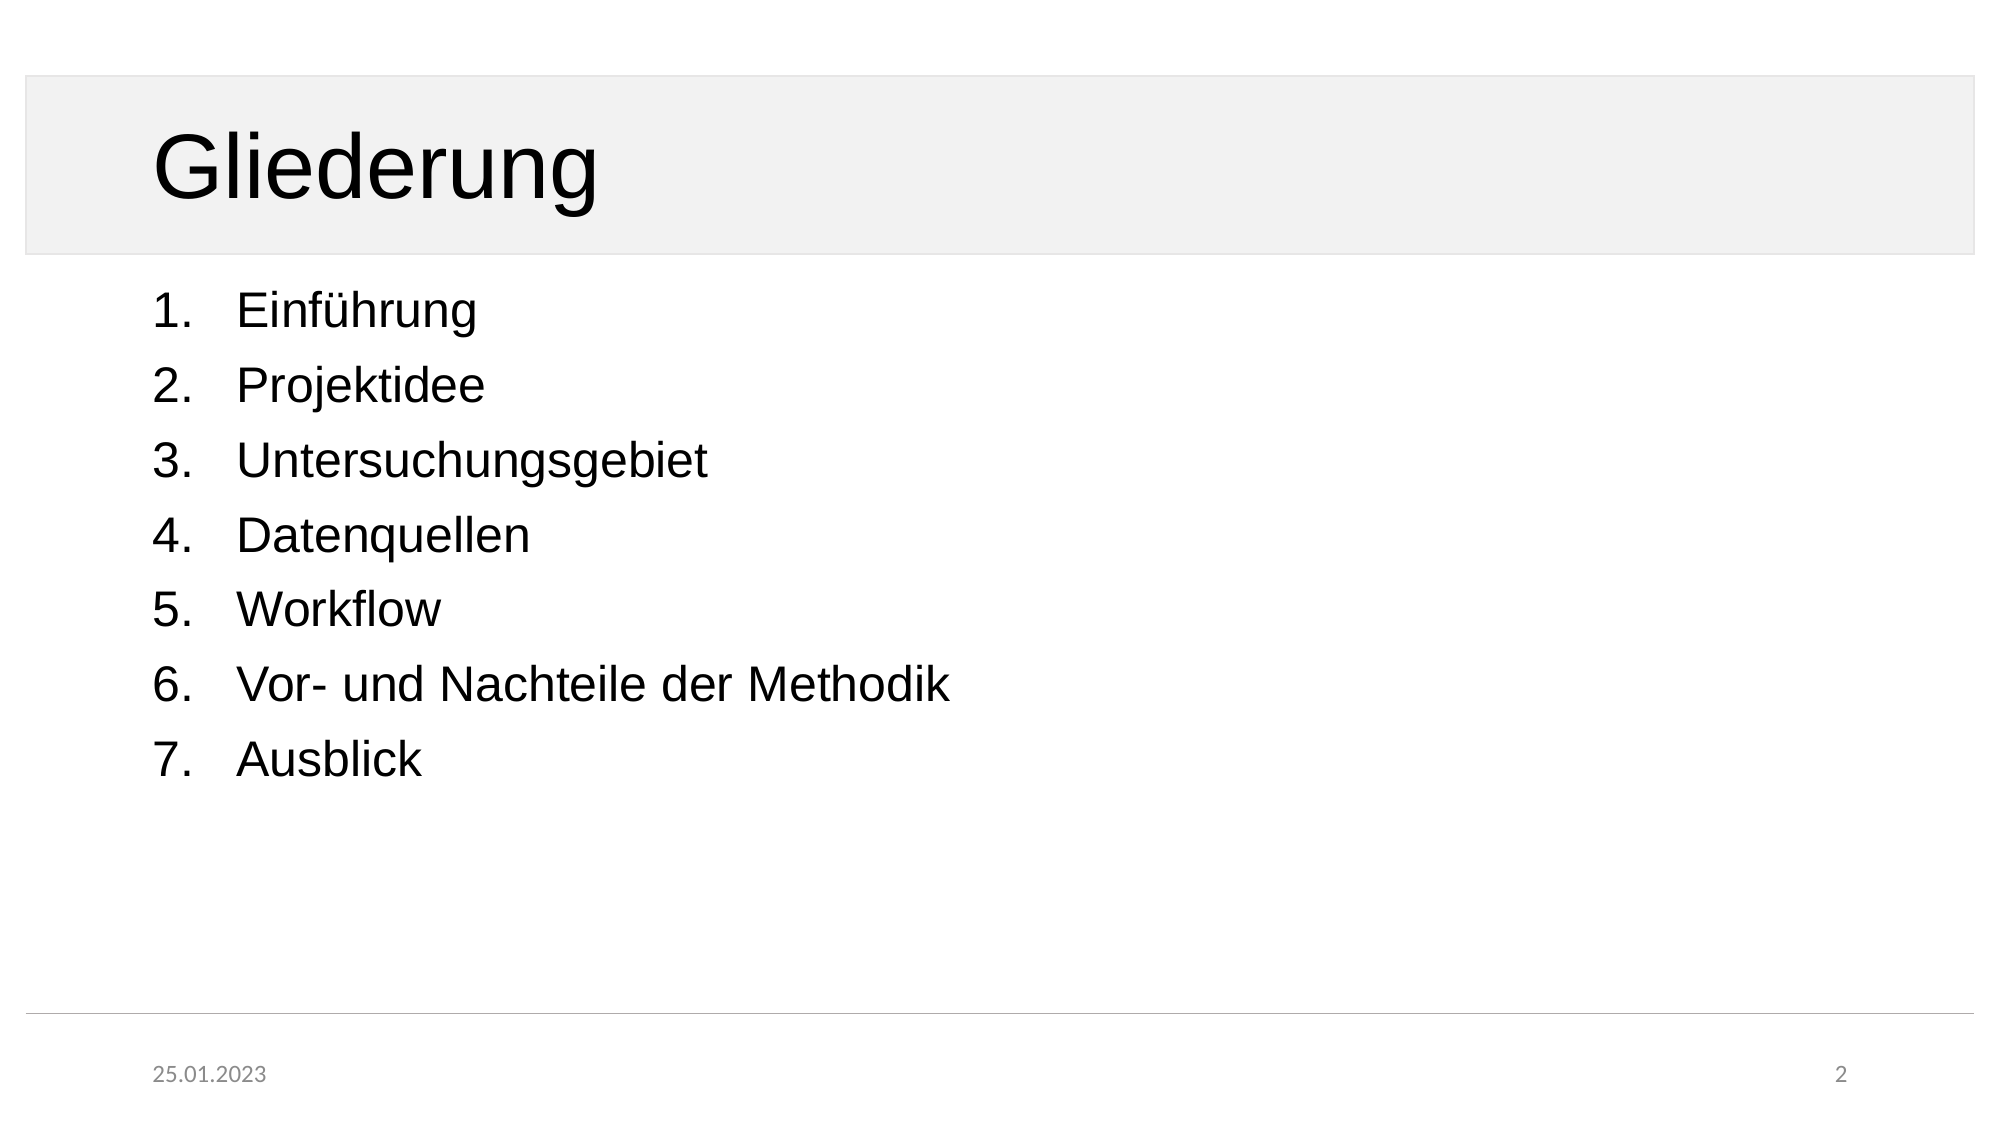

# Gliederung

Einführung
Projektidee
Untersuchungsgebiet
Datenquellen
Workflow
Vor- und Nachteile der Methodik
Ausblick
25.01.2023
2